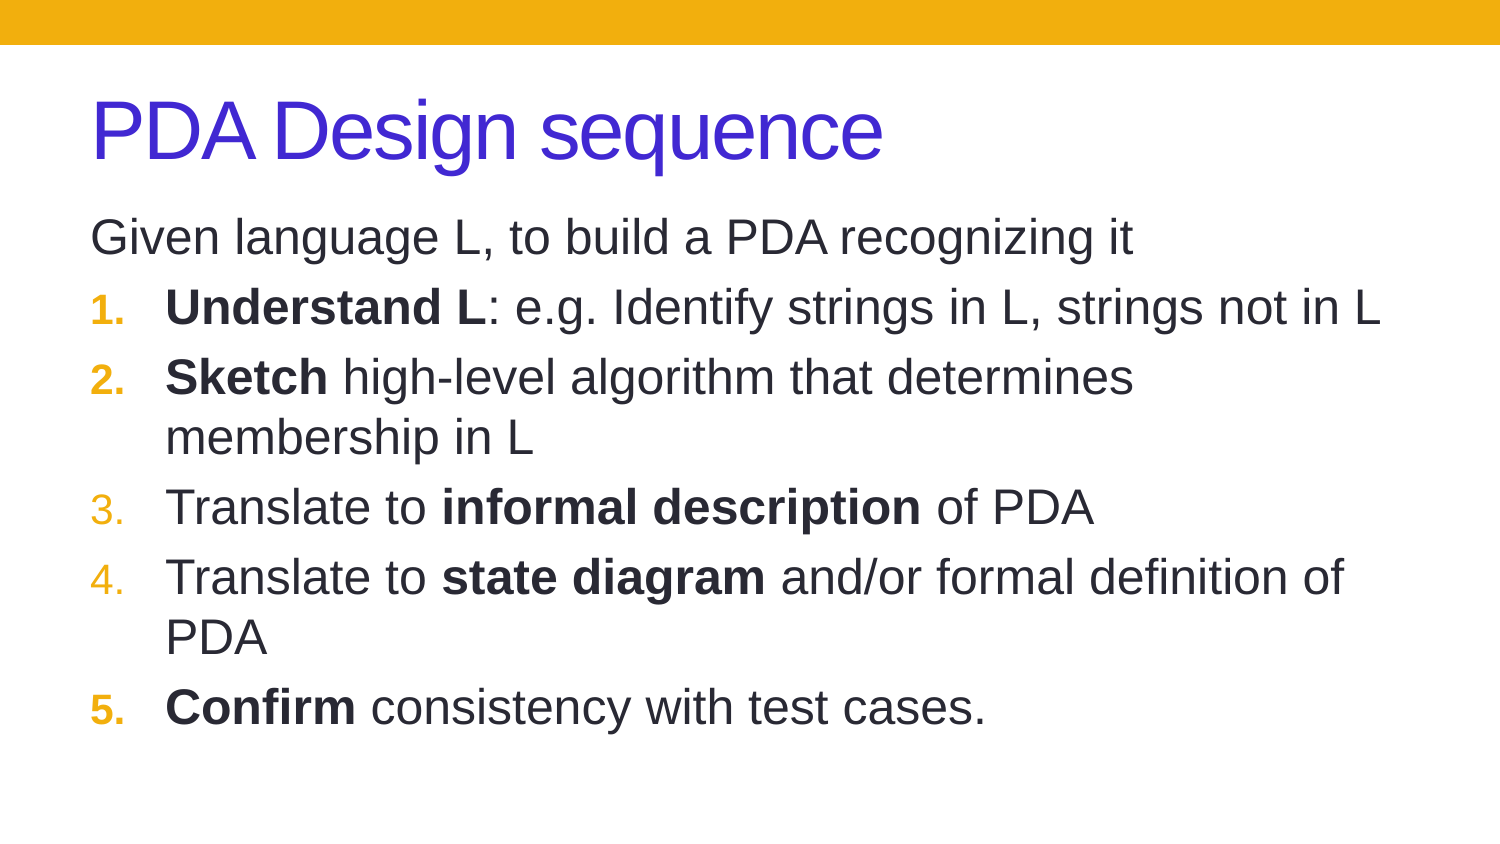

# PDA Design sequence
Given language L, to build a PDA recognizing it
Understand L: e.g. Identify strings in L, strings not in L
Sketch high-level algorithm that determines membership in L
Translate to informal description of PDA
Translate to state diagram and/or formal definition of PDA
Confirm consistency with test cases.